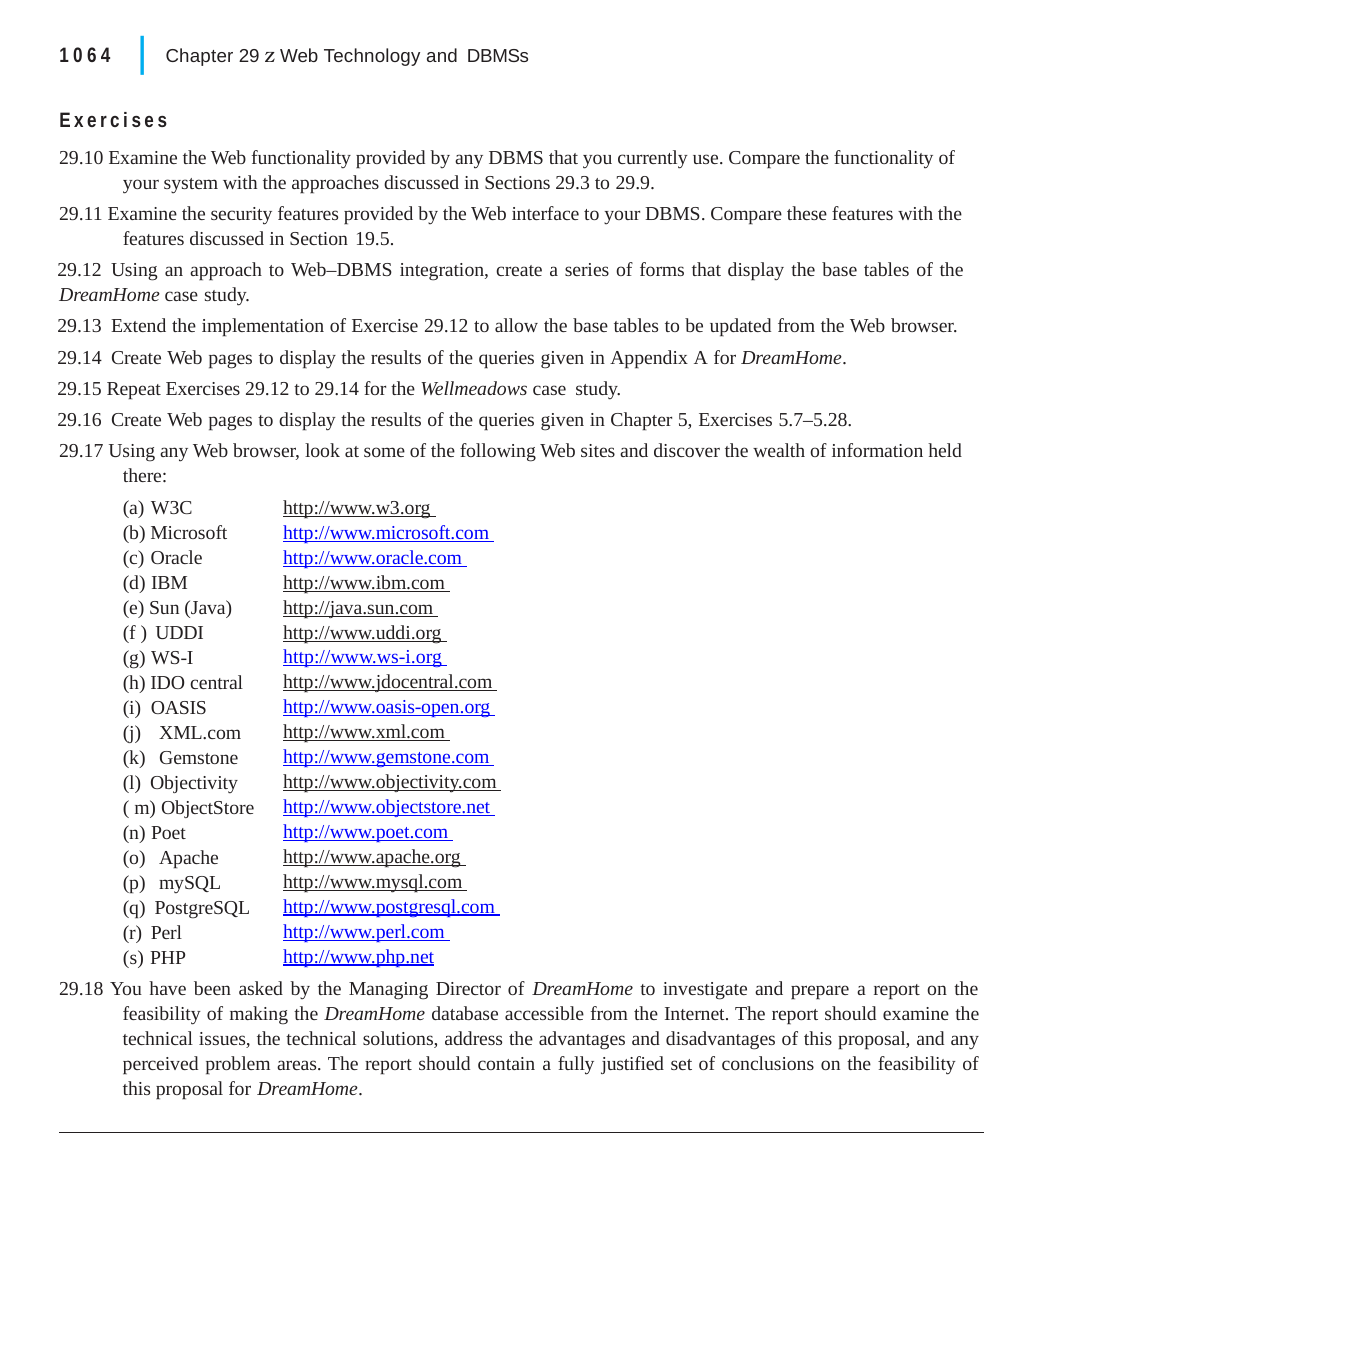

|
1064	Chapter 29 z Web Technology and DBMSs
Exercises
29.10 Examine the Web functionality provided by any DBMS that you currently use. Compare the functionality of  your system with the approaches discussed in Sections 29.3 to 29.9.
29.11 Examine the security features provided by the Web interface to your DBMS. Compare these features with the  features discussed in Section 19.5.
29.12 Using an approach to Web–DBMS integration, create a series of forms that display the base tables of the
DreamHome case study.
29.13 Extend the implementation of Exercise 29.12 to allow the base tables to be updated from the Web browser.
29.14 Create Web pages to display the results of the queries given in Appendix A for DreamHome.
29.15 Repeat Exercises 29.12 to 29.14 for the Wellmeadows case study.
29.16 Create Web pages to display the results of the queries given in Chapter 5, Exercises 5.7–5.28.
29.17 Using any Web browser, look at some of the following Web sites and discover the wealth of information held  there:
(a) W3C
(b) Microsoft
(c) Oracle
(d) IBM
(e) Sun (Java)  (f ) UDDI
(g) WS-I
(h) IDO central
(i) OASIS
(j)   XML.com
(k)  Gemstone
(l) Objectivity
http://www.w3.org  http://www.microsoft.com  http://www.oracle.com  http://www.ibm.com  http://java.sun.com  http://www.uddi.org  http://www.ws-i.org  http://www.jdocentral.com  http://www.oasis-open.org  http://www.xml.com  http://www.gemstone.com  http://www.objectivity.com  http://www.objectstore.net  http://www.poet.com  http://www.apache.org  http://www.mysql.com  http://www.postgresql.com  http://www.perl.com  http://www.php.net
( m) ObjectStore
(n) Poet
(o)  Apache
(p)  mySQL
(q) PostgreSQL
(r) Perl
(s) PHP
29.18 You have been asked by the Managing Director of DreamHome to investigate and prepare a report on the  feasibility of making the DreamHome database accessible from the Internet. The report should examine the  technical issues, the technical solutions, address the advantages and disadvantages of this proposal, and any  perceived problem areas. The report should contain a fully justified set of conclusions on the feasibility of  this proposal for DreamHome.